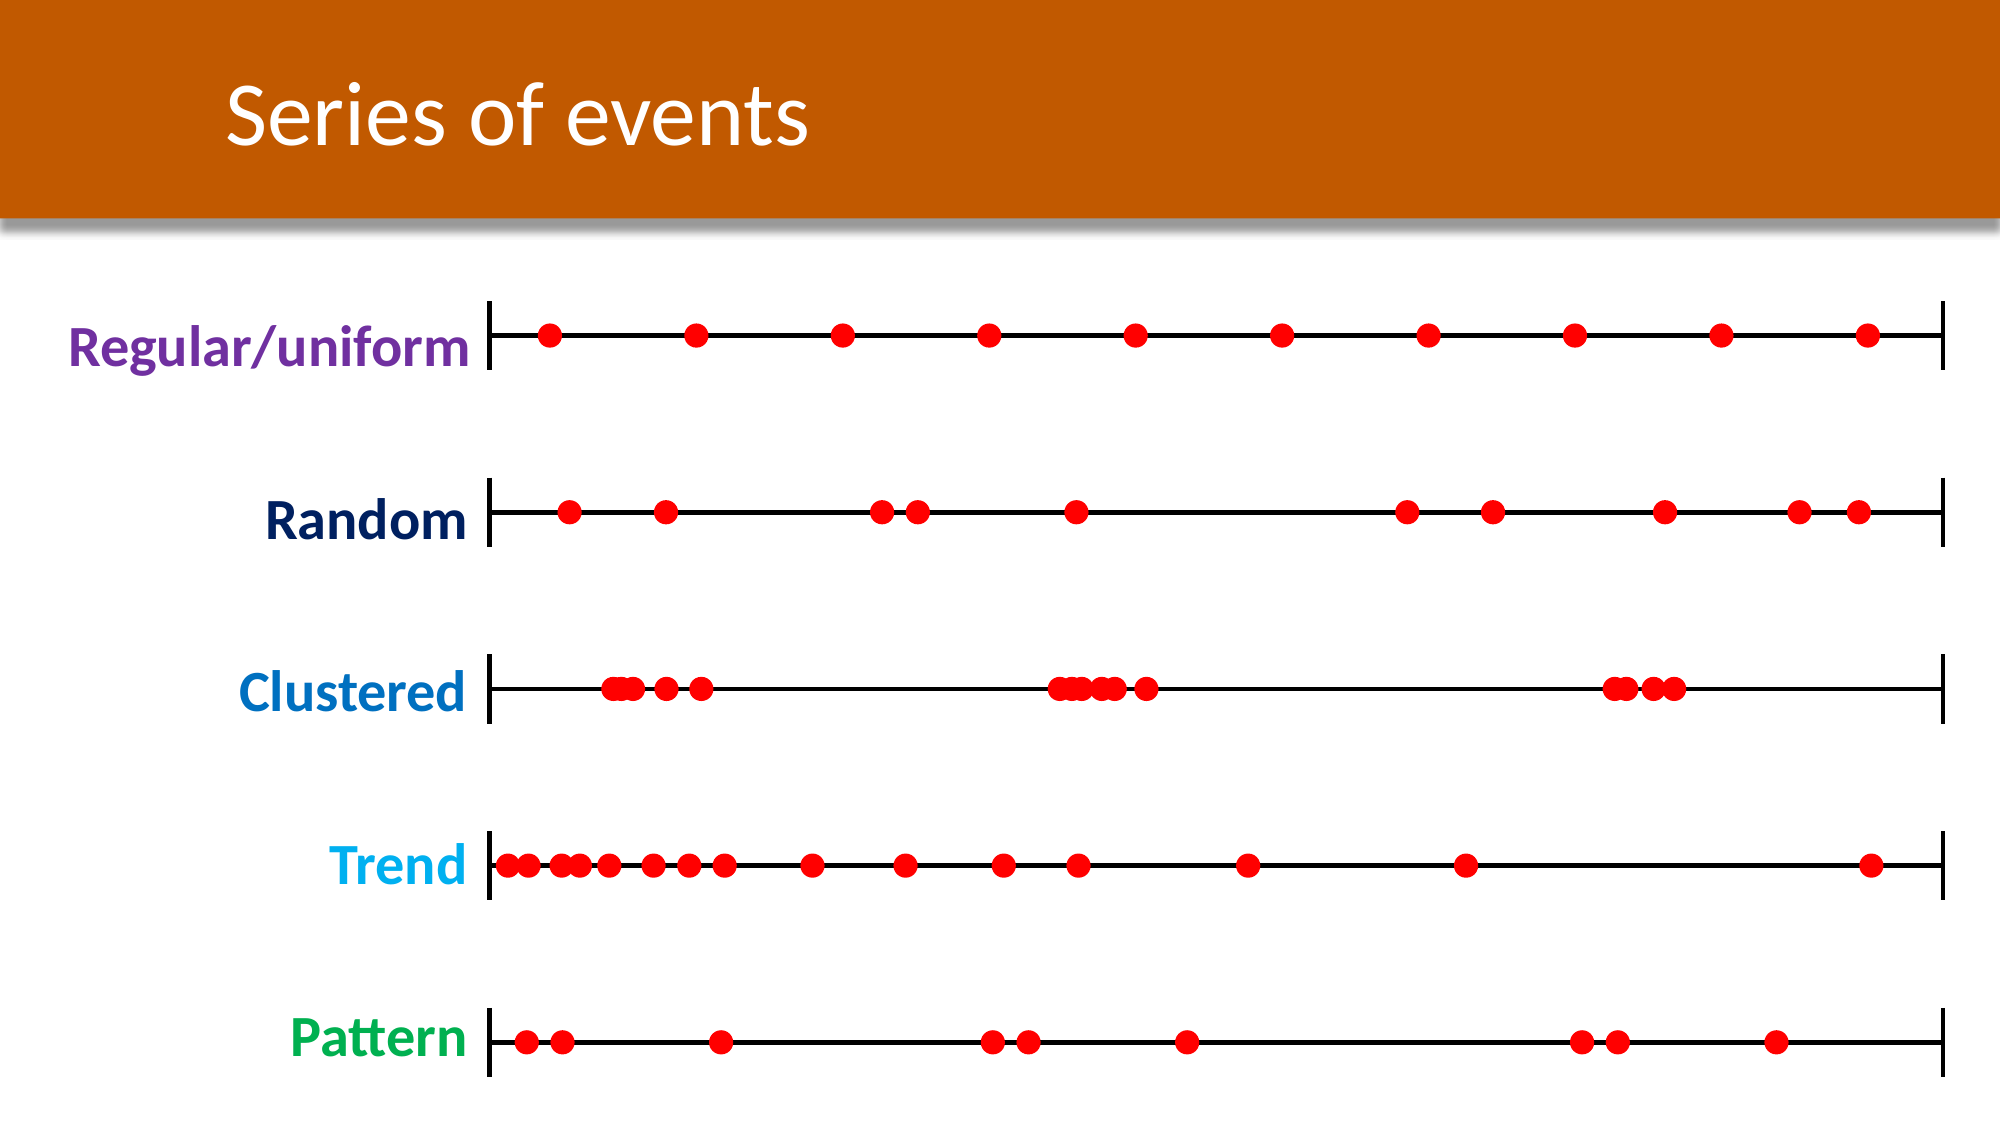

Series of events
Regular/uniform

Random

Clustered

Trend

Pattern